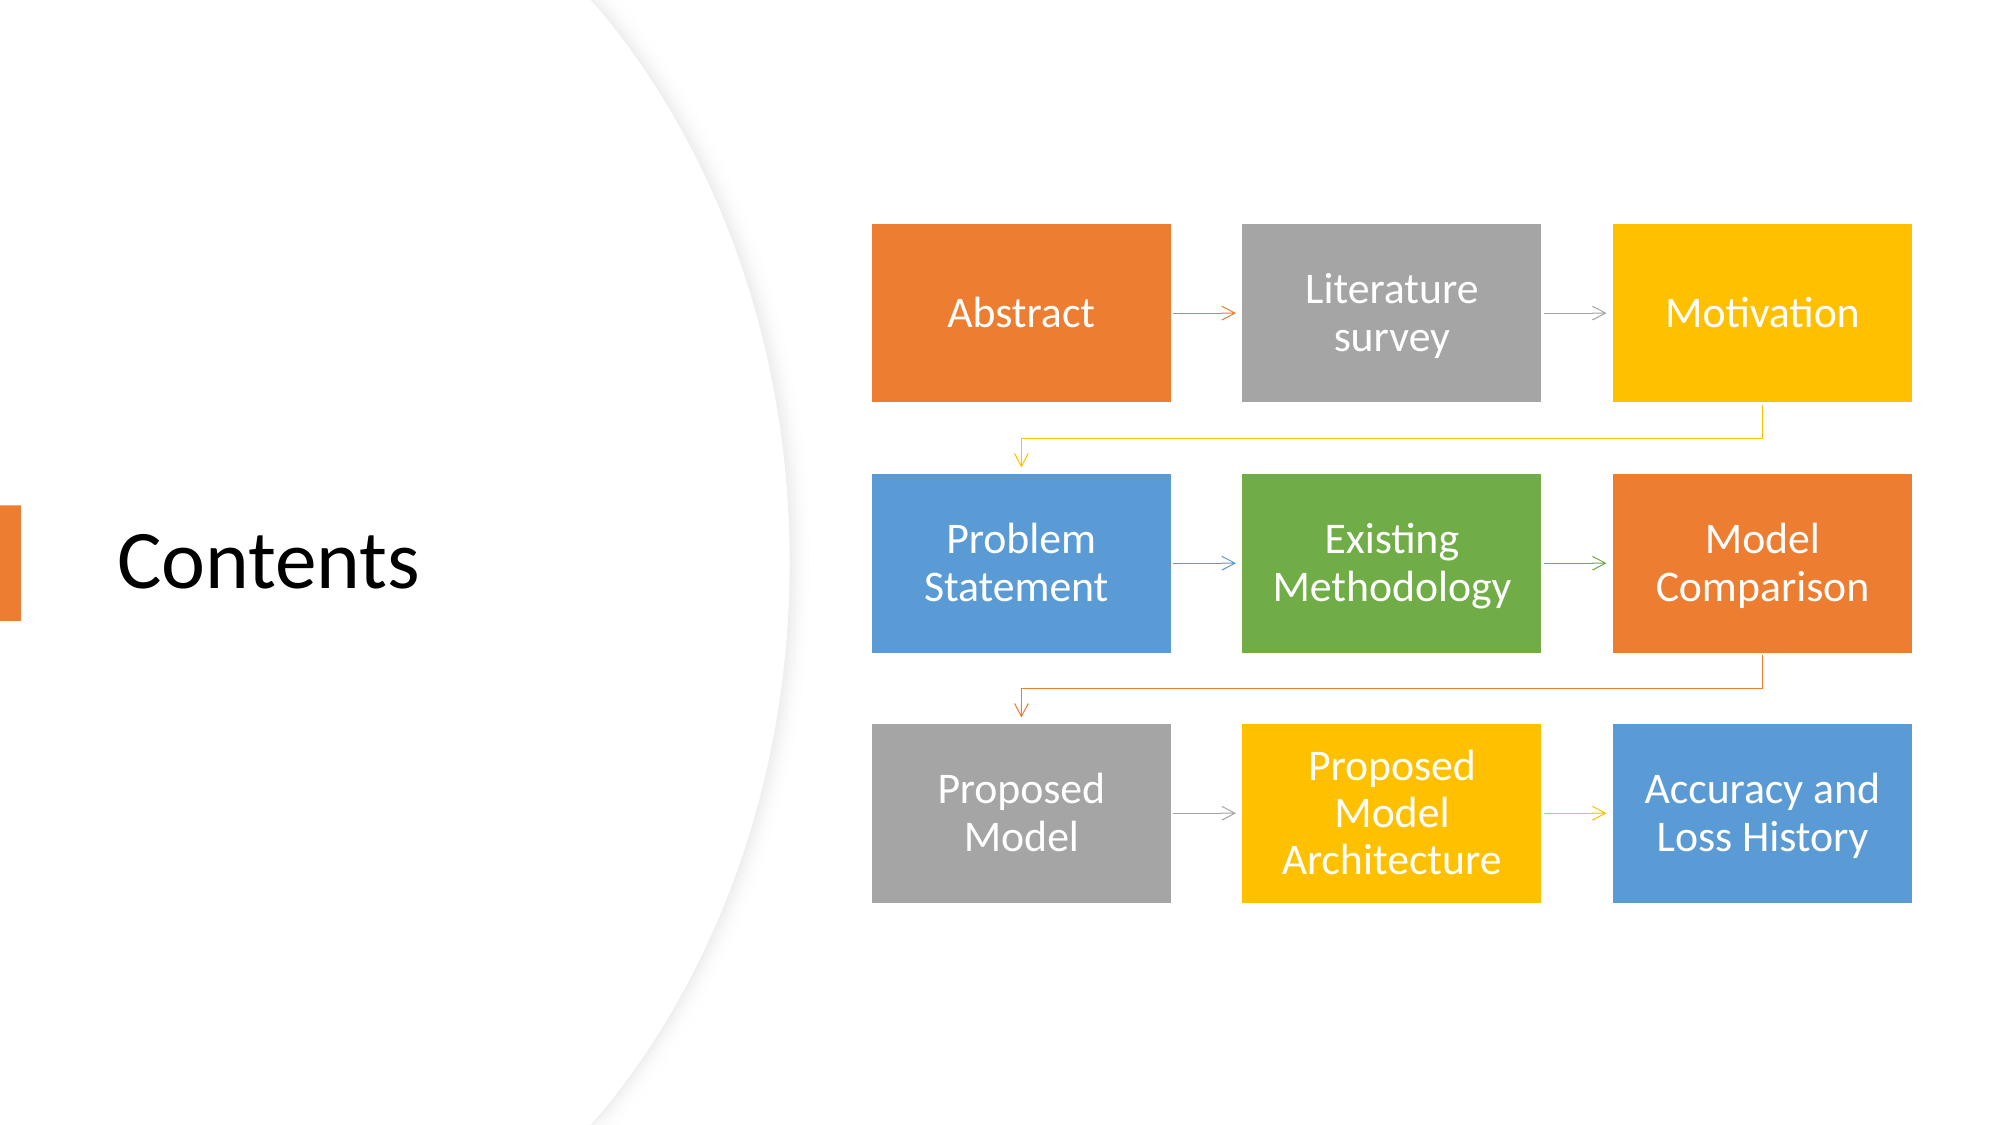

Abstract

Literature survey

Motivation

Problem Statement

Existing Methodology

Model Comparison

Proposed Model

Proposed Model Architecture
Accuracy and Loss History
# Contents